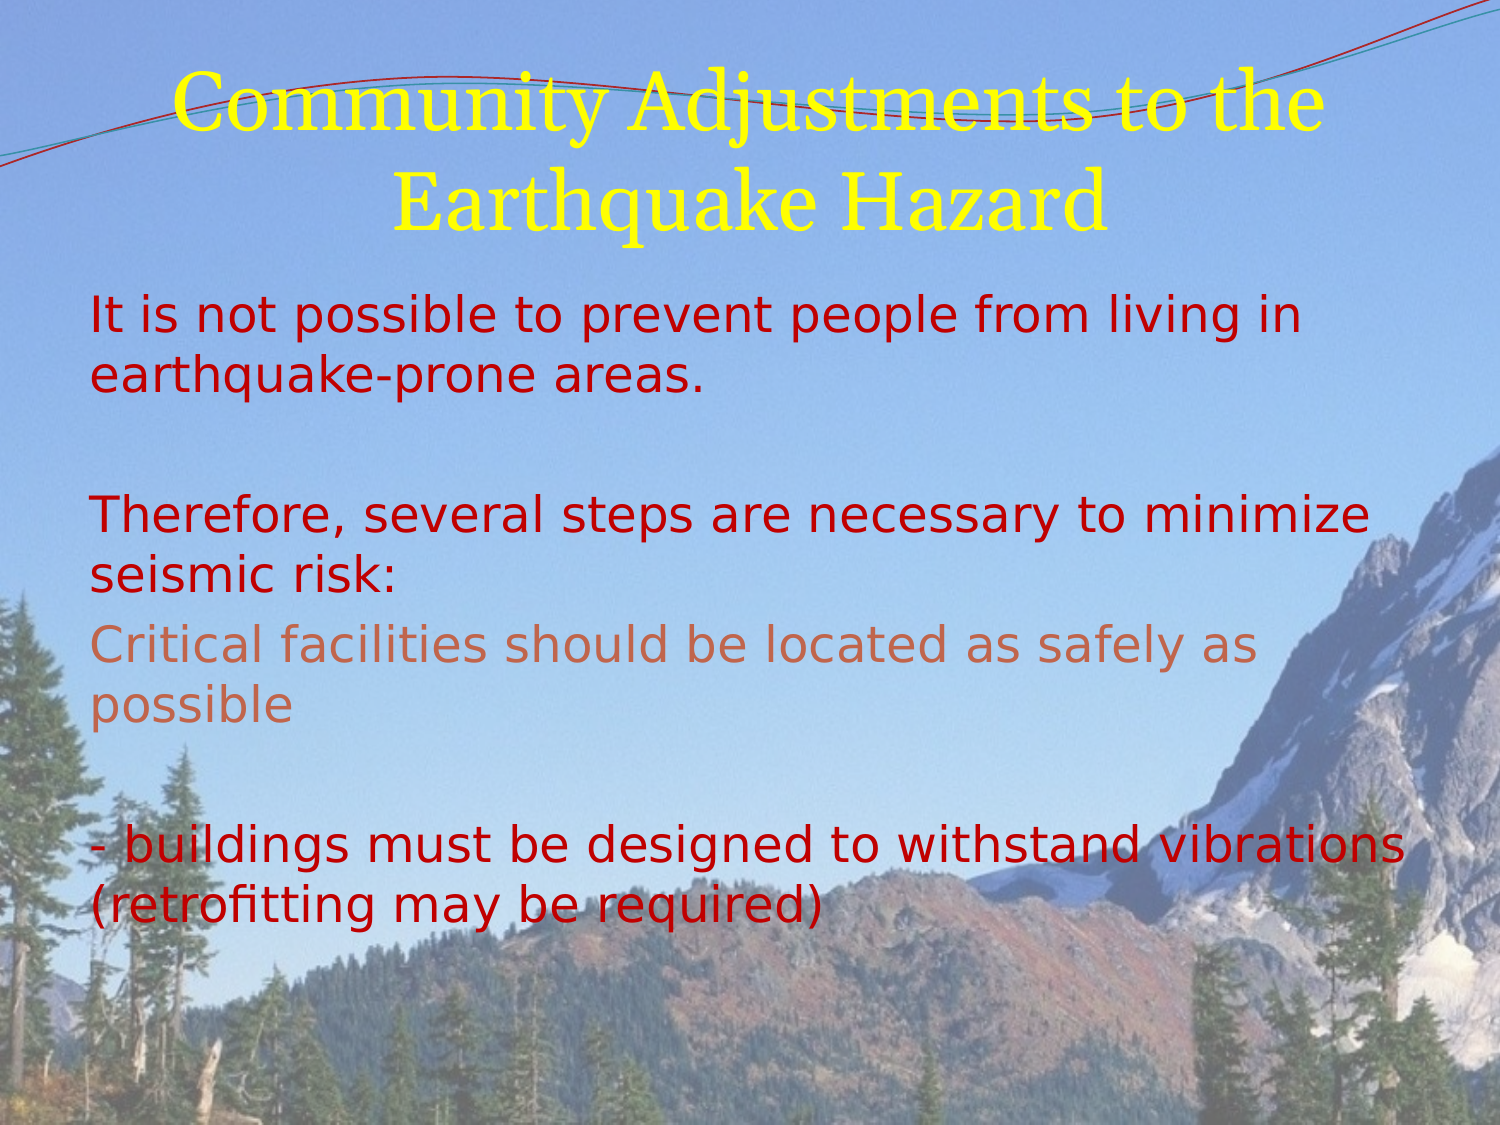

# Community Adjustments to the Earthquake Hazard
It is not possible to prevent people from living in earthquake-prone areas.

Therefore, several steps are necessary to minimize seismic risk:
Critical facilities should be located as safely as possible

- buildings must be designed to withstand vibrations (retrofitting may be required)